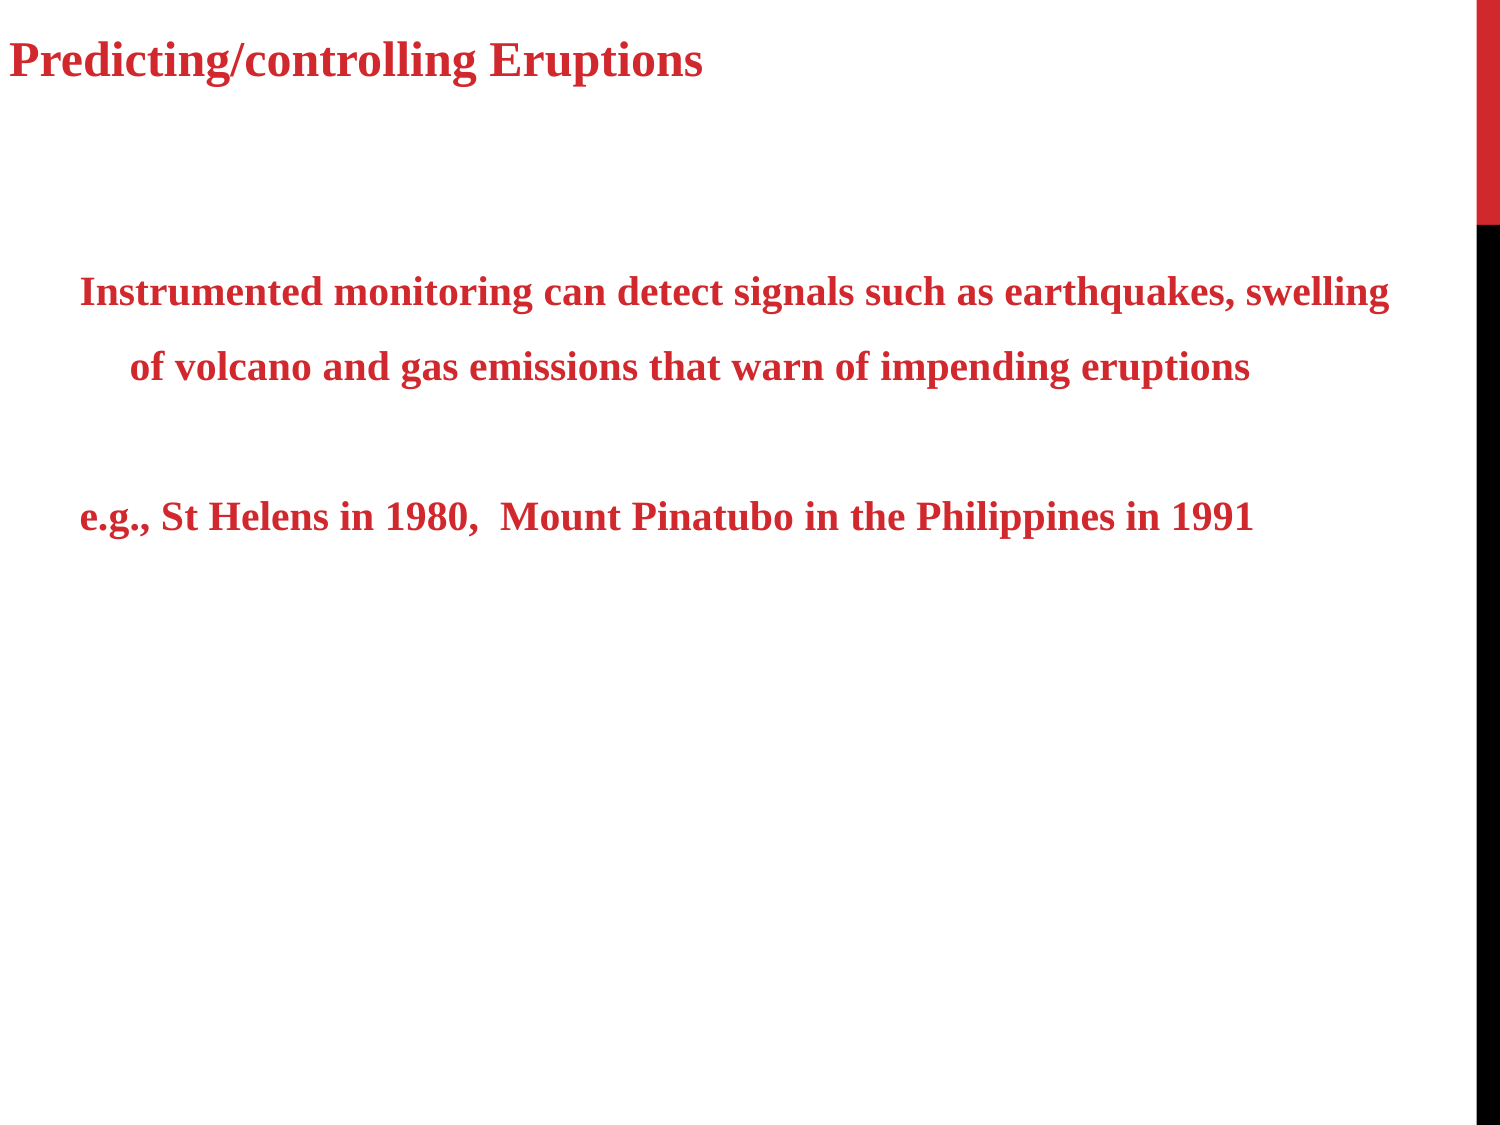

Predicting/controlling Eruptions
Instrumented monitoring can detect signals such as earthquakes, swelling of volcano and gas emissions that warn of impending eruptions

e.g., St Helens in 1980,  Mount Pinatubo in the Philippines in 1991